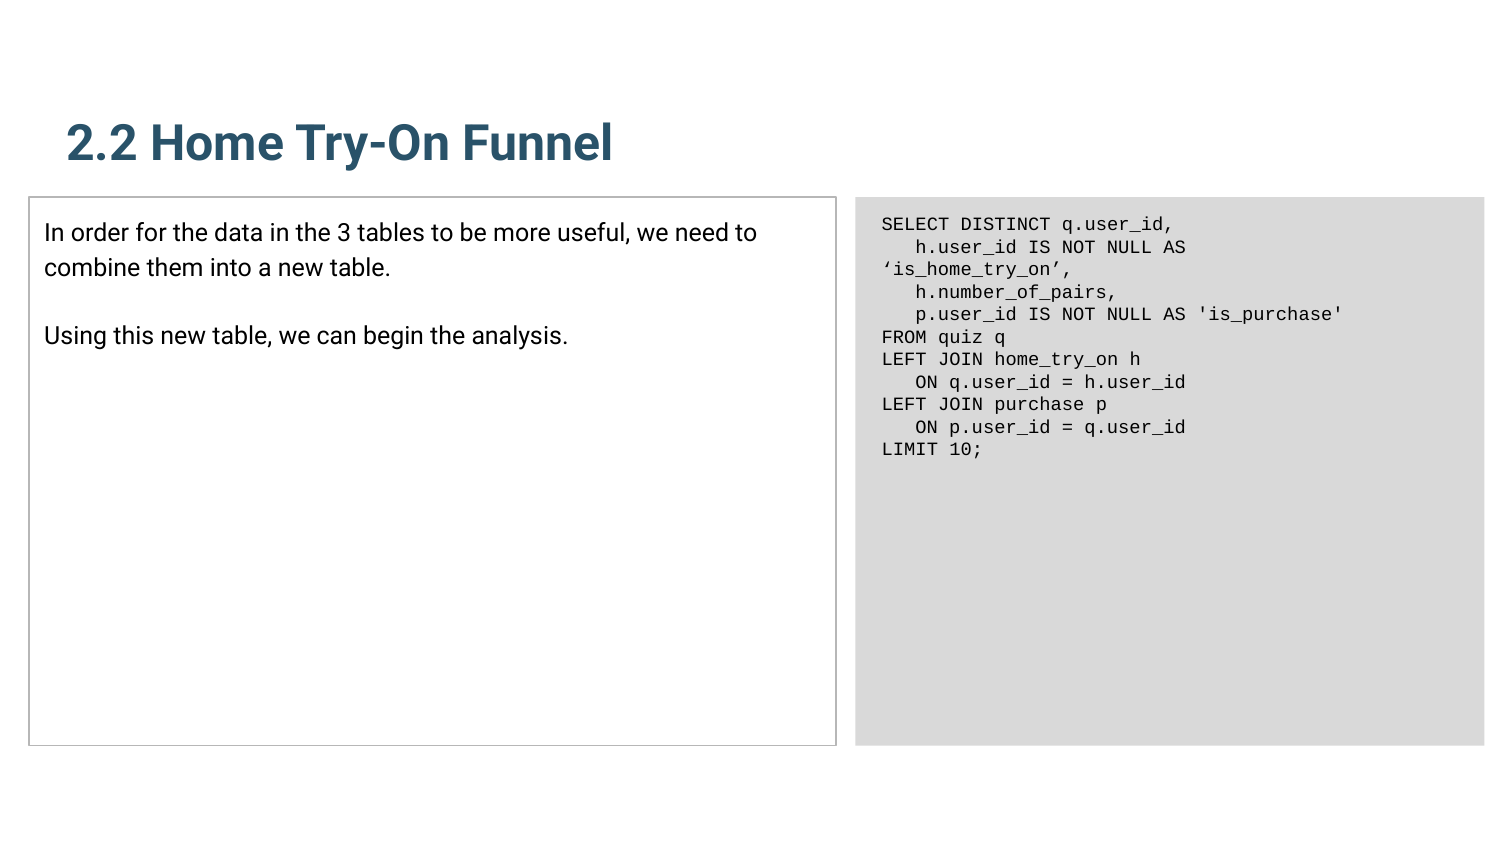

2.2 Home Try-On Funnel
In order for the data in the 3 tables to be more useful, we need to combine them into a new table.

Using this new table, we can begin the analysis.
 SELECT DISTINCT q.user_id,
    h.user_id IS NOT NULL AS
 ‘is_home_try_on’,
    h.number_of_pairs,
    p.user_id IS NOT NULL AS 'is_purchase'
 FROM quiz q
 LEFT JOIN home_try_on h
    ON q.user_id = h.user_id
 LEFT JOIN purchase p
    ON p.user_id = q.user_id
 LIMIT 10;